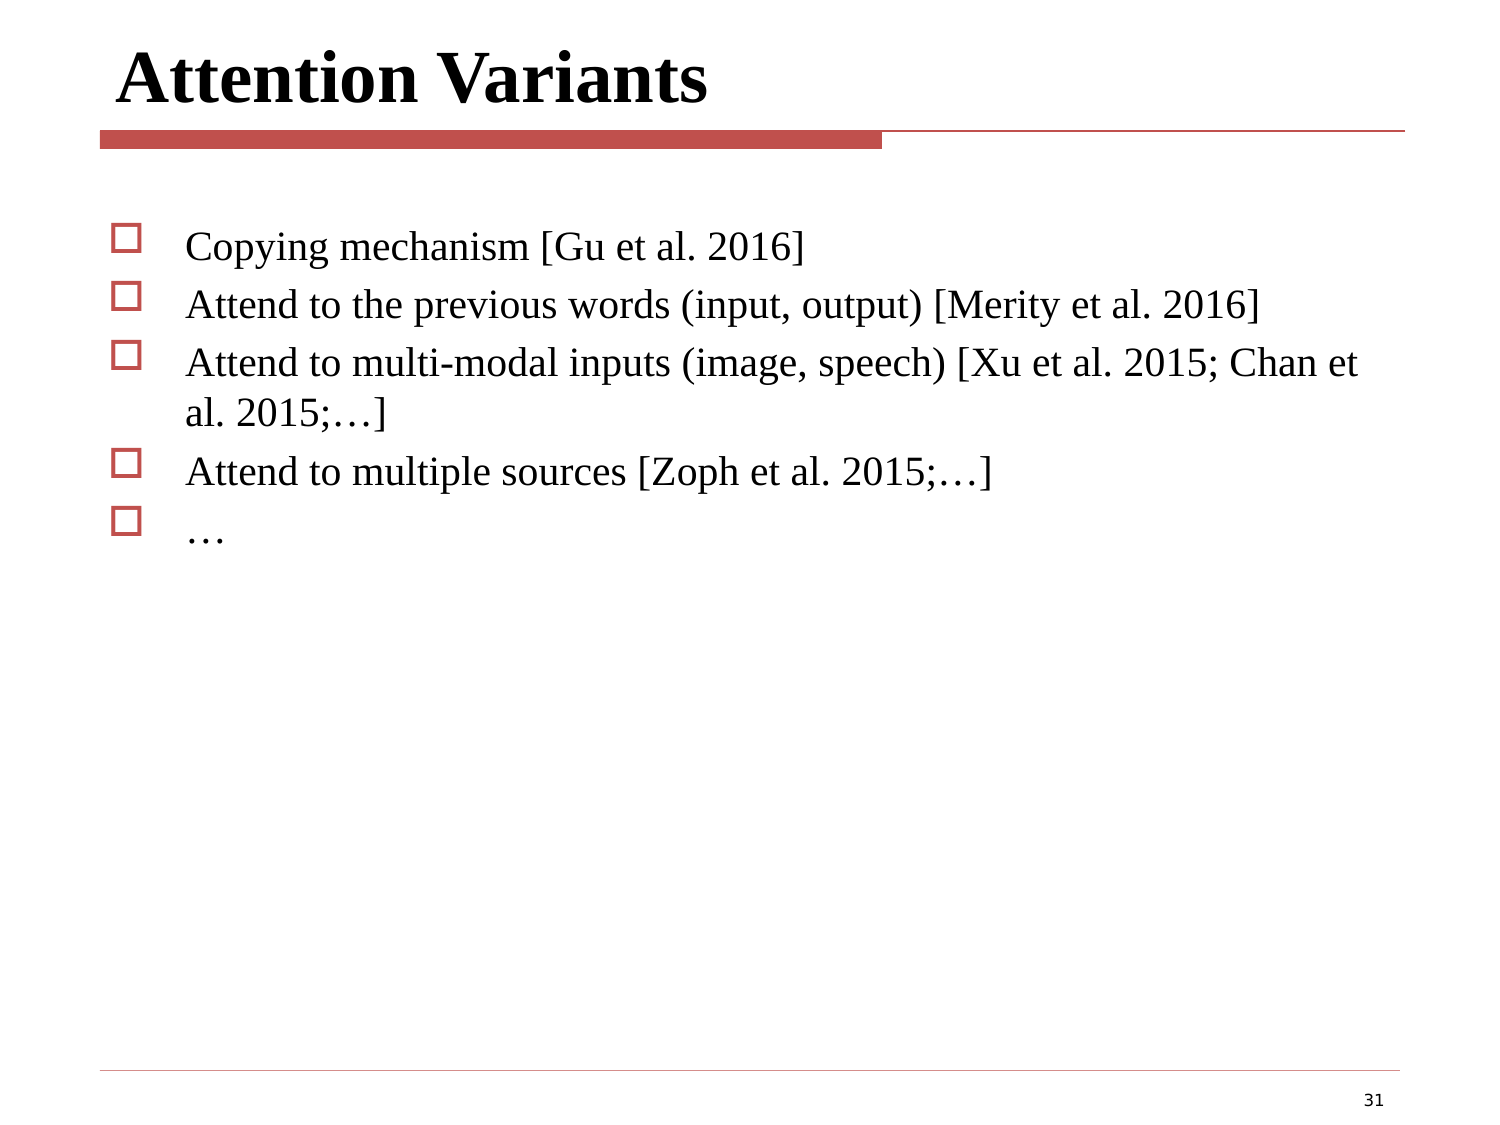

# Attention Variants

Copying mechanism [Gu et al. 2016]
Attend to the previous words (input, output) [Merity et al. 2016]
Attend to multi-modal inputs (image, speech) [Xu et al. 2015; Chan et al. 2015;…]
Attend to multiple sources [Zoph et al. 2015;…]
…

31